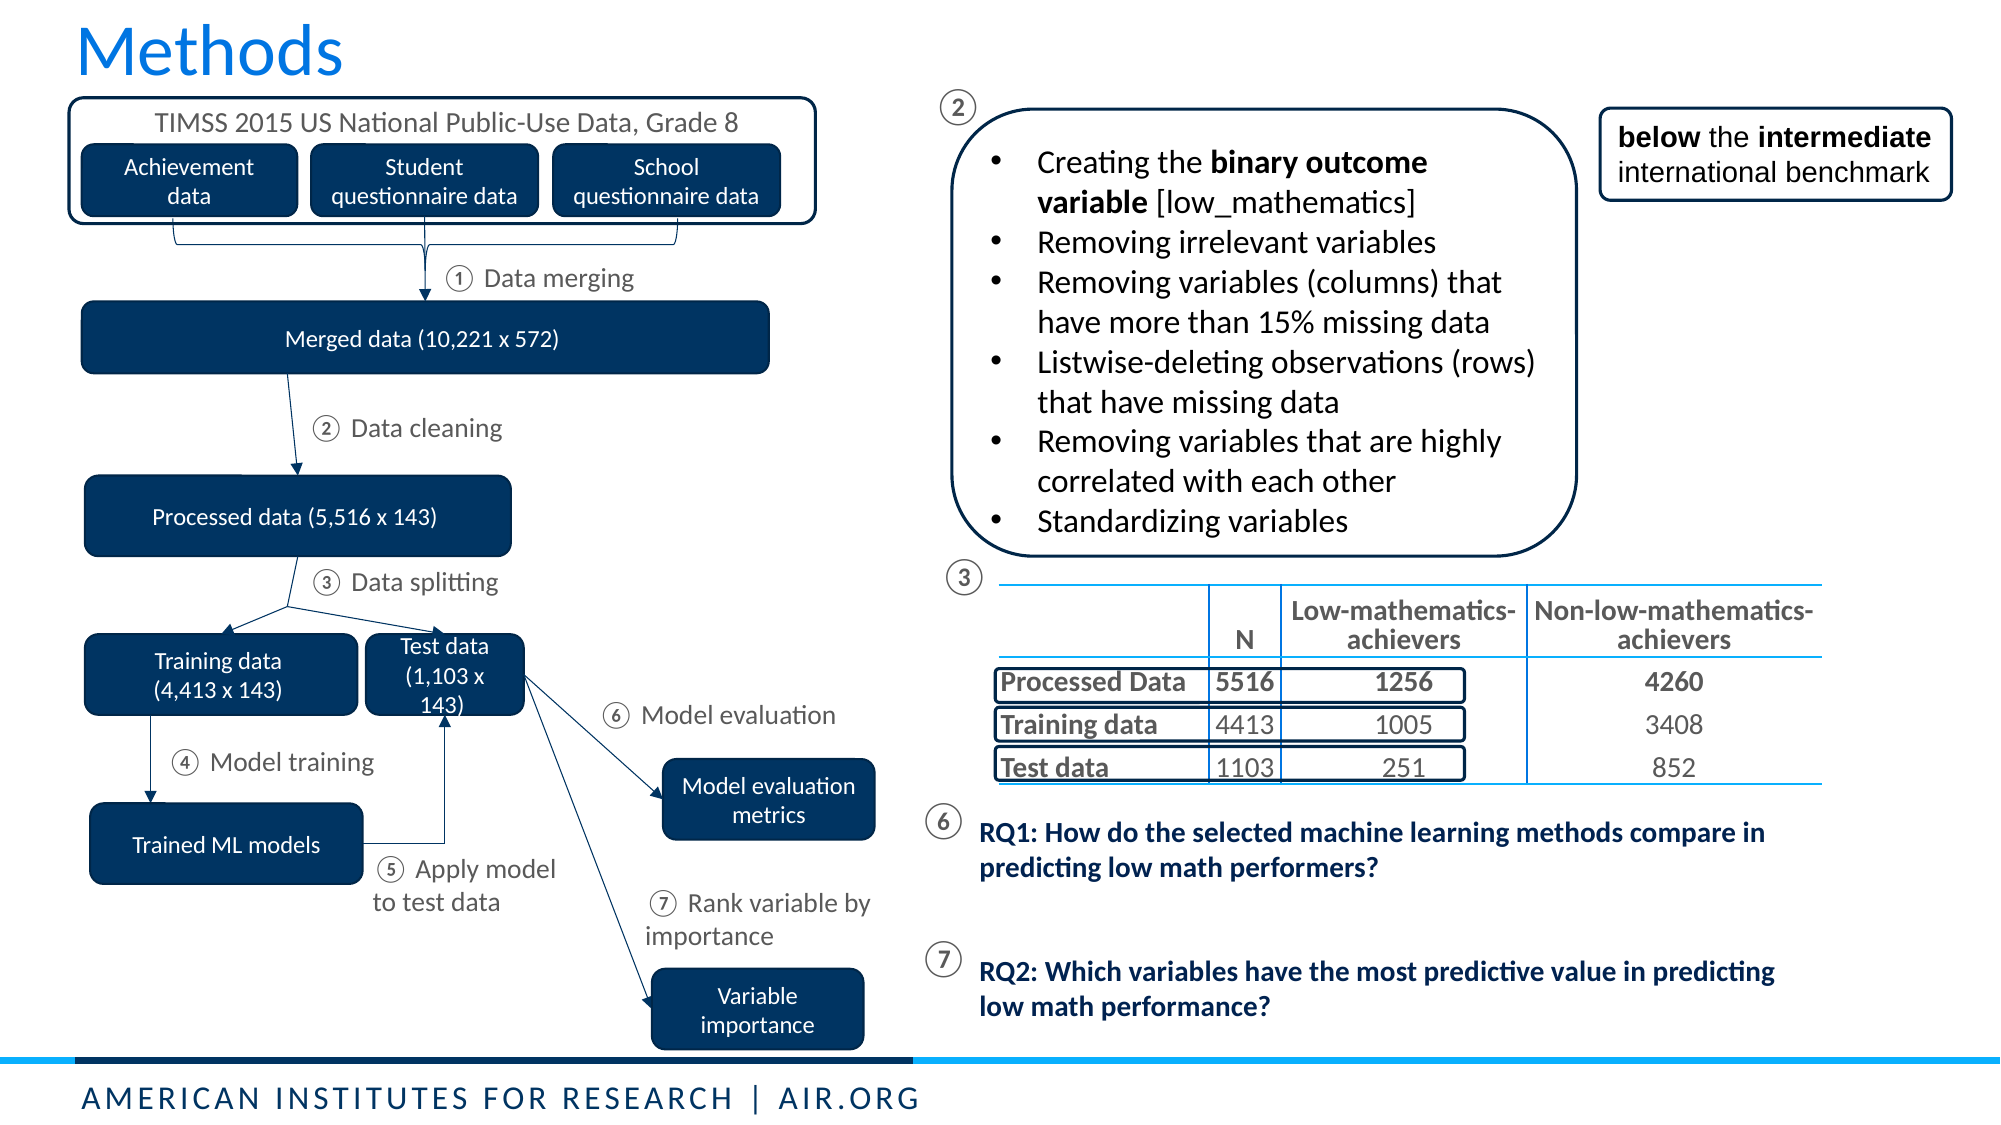

Methods

②
TIMSS 2015 US National Public-Use Data, Grade 8

below the intermediate international benchmark

Creating the binary outcome variable [low_mathematics]
Removing irrelevant variables
Removing variables (columns) that have more than 15% missing data
Listwise-deleting observations (rows) that have missing data
Removing variables that are highly correlated with each other
Standardizing variables

Achievement data
Student questionnaire data
School questionnaire data
① Data merging
Merged data (10,221 x 572)
② Data cleaning
Processed data (5,516 x 143)
③
③ Data splitting
|  | N | Low-mathematics-achievers | Non-low-mathematics-achievers |
| --- | --- | --- | --- |
| Processed Data | 5516 | 1256 | 4260 |
| Training data | 4413 | 1005 | 3408 |
| Test data | 1103 | 251 | 852 |
Training data
(4,413 x 143)
Test data (1,103 x 143)

⑥ Model evaluation

④ Model training

Model evaluation metrics
⑥
Trained ML models
RQ1: How do the selected machine learning methods compare in predicting low math performers?
⑤ Apply model to test data
⑦ Rank variable by importance
⑦
RQ2: Which variables have the most predictive value in predicting low math performance?
Variable importance